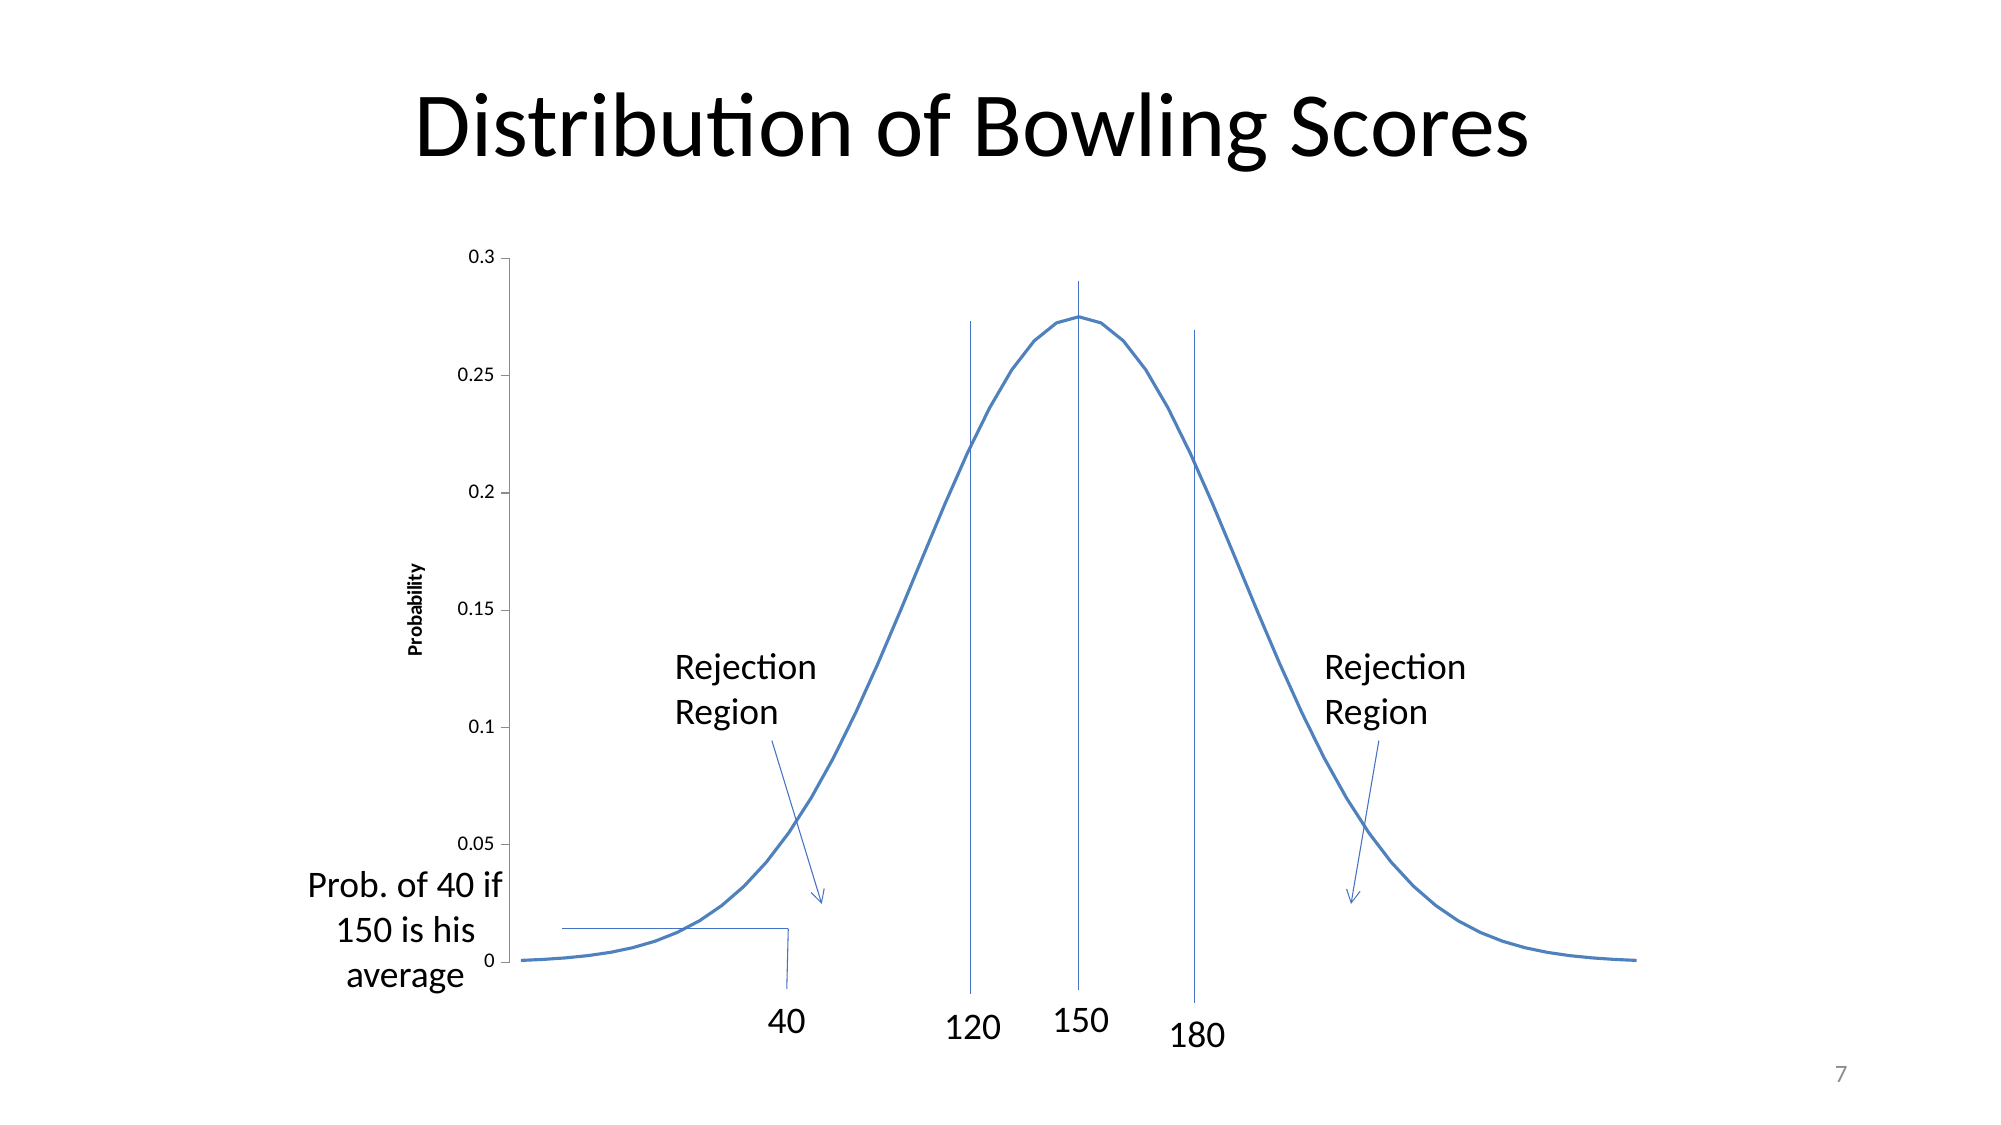

# Distribution of Bowling Scores

### Chart

| Category |  |
|---|---|
150
120
180
Rejection Region
Rejection Region
Prob. of 40 if 150 is his average
40
7